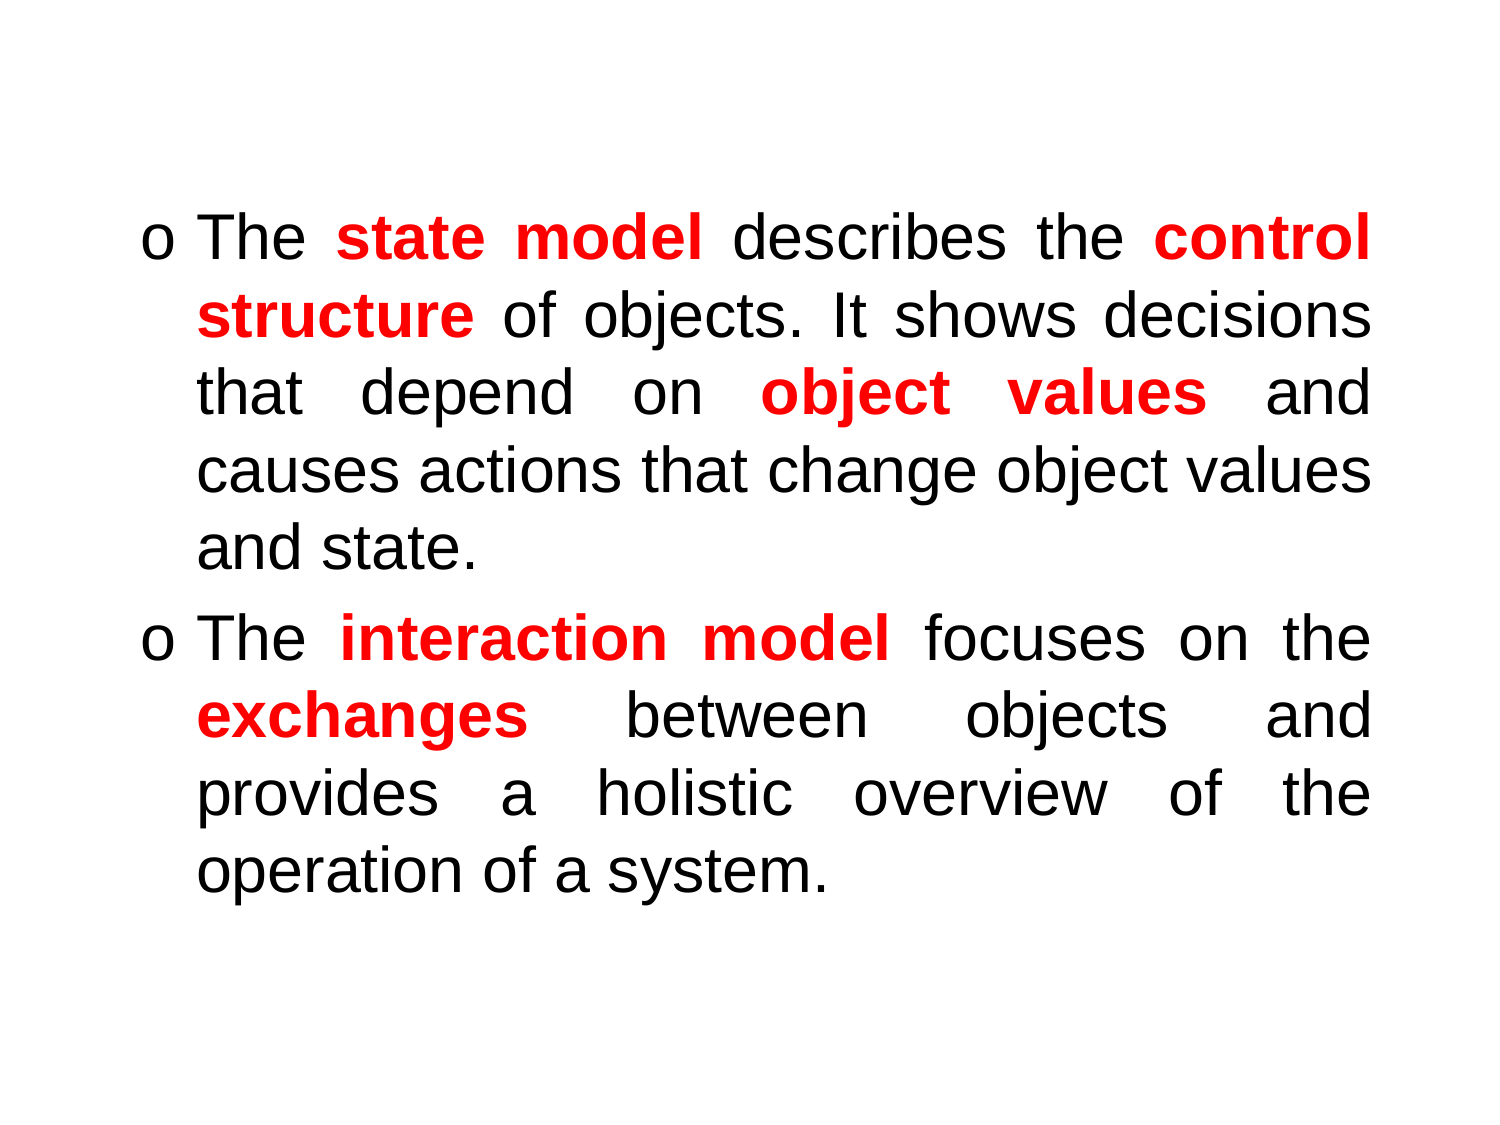

o	The state model describes the control structure of objects. It shows decisions that depend on object values and causes actions that change object values and state.
o	The interaction model focuses on the exchanges between objects and provides a holistic overview of the operation of a system.